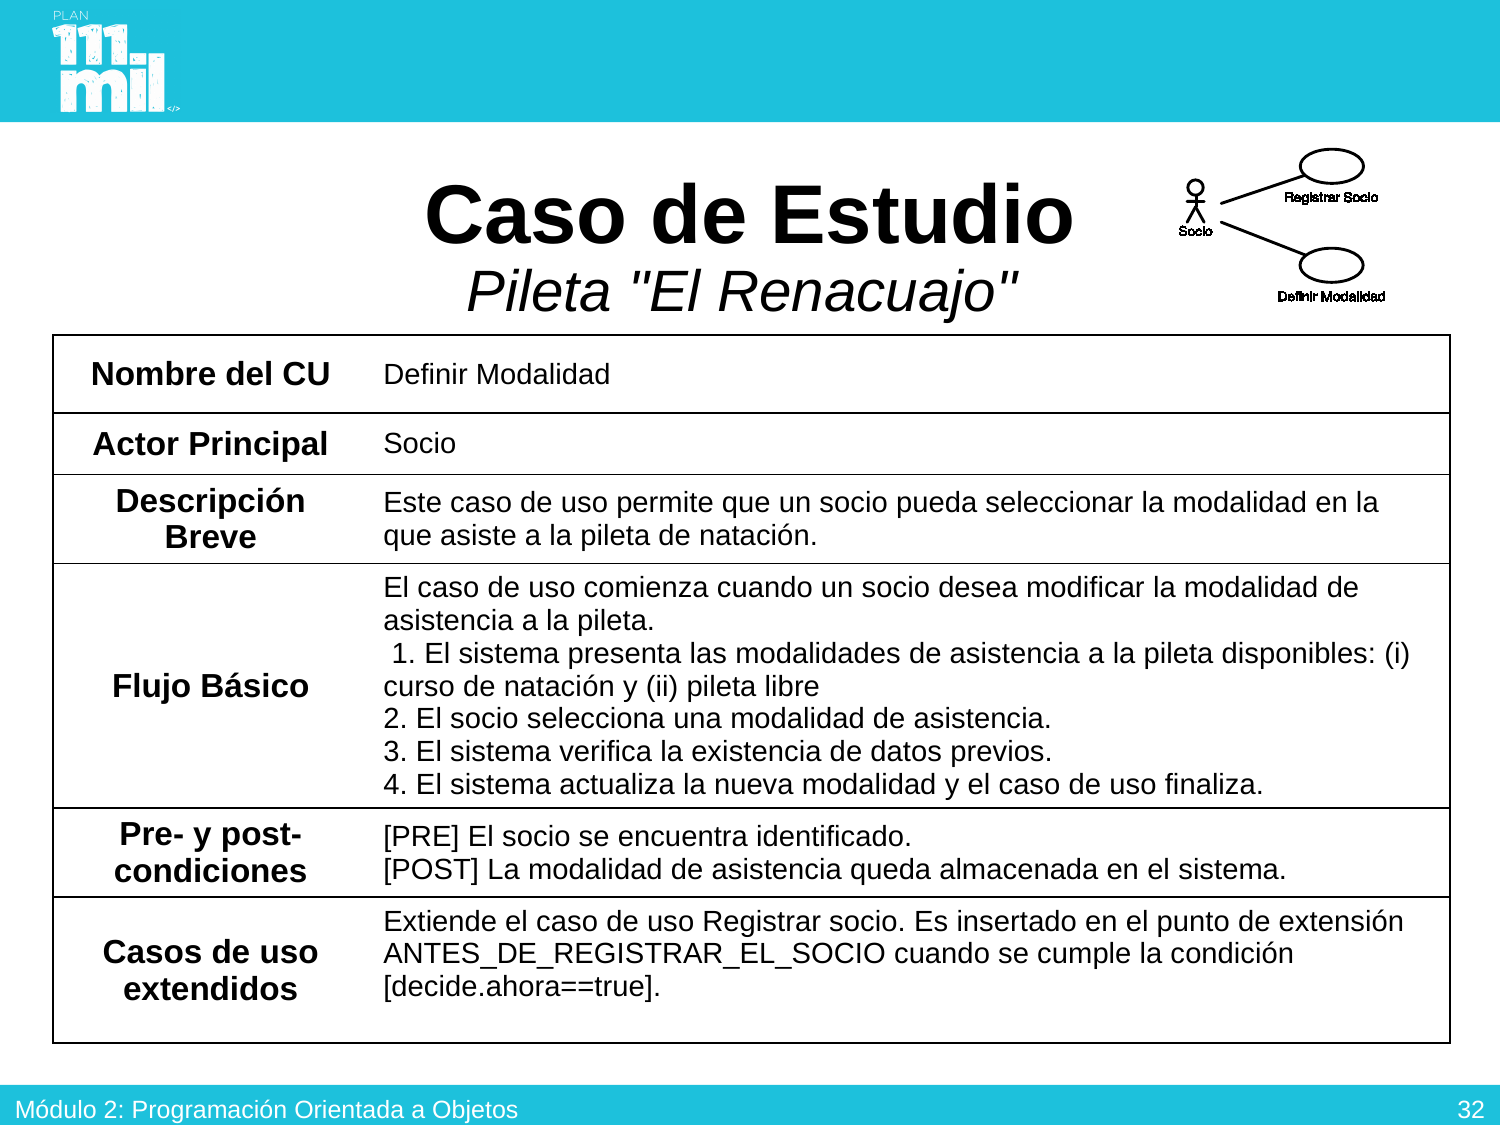

# Caso de Estudio Pileta "El Renacuajo"

| Nombre del CU | Definir Modalidad |
| --- | --- |
| Actor Principal | Socio |
| Descripción Breve | Este caso de uso permite que un socio pueda seleccionar la modalidad en la que asiste a la pileta de natación. |
| Flujo Básico | El caso de uso comienza cuando un socio desea modificar la modalidad de asistencia a la pileta. 1. El sistema presenta las modalidades de asistencia a la pileta disponibles: (i) curso de natación y (ii) pileta libre 2. El socio selecciona una modalidad de asistencia. 3. El sistema verifica la existencia de datos previos. 4. El sistema actualiza la nueva modalidad y el caso de uso finaliza. |
| Pre- y post-condiciones | [PRE] El socio se encuentra identificado. [POST] La modalidad de asistencia queda almacenada en el sistema. |
| Casos de uso extendidos | Extiende el caso de uso Registrar socio. Es insertado en el punto de extensión ANTES\_DE\_REGISTRAR\_EL\_SOCIO cuando se cumple la condición [decide.ahora==true]. |
32
Módulo 2: Programación Orientada a Objetos